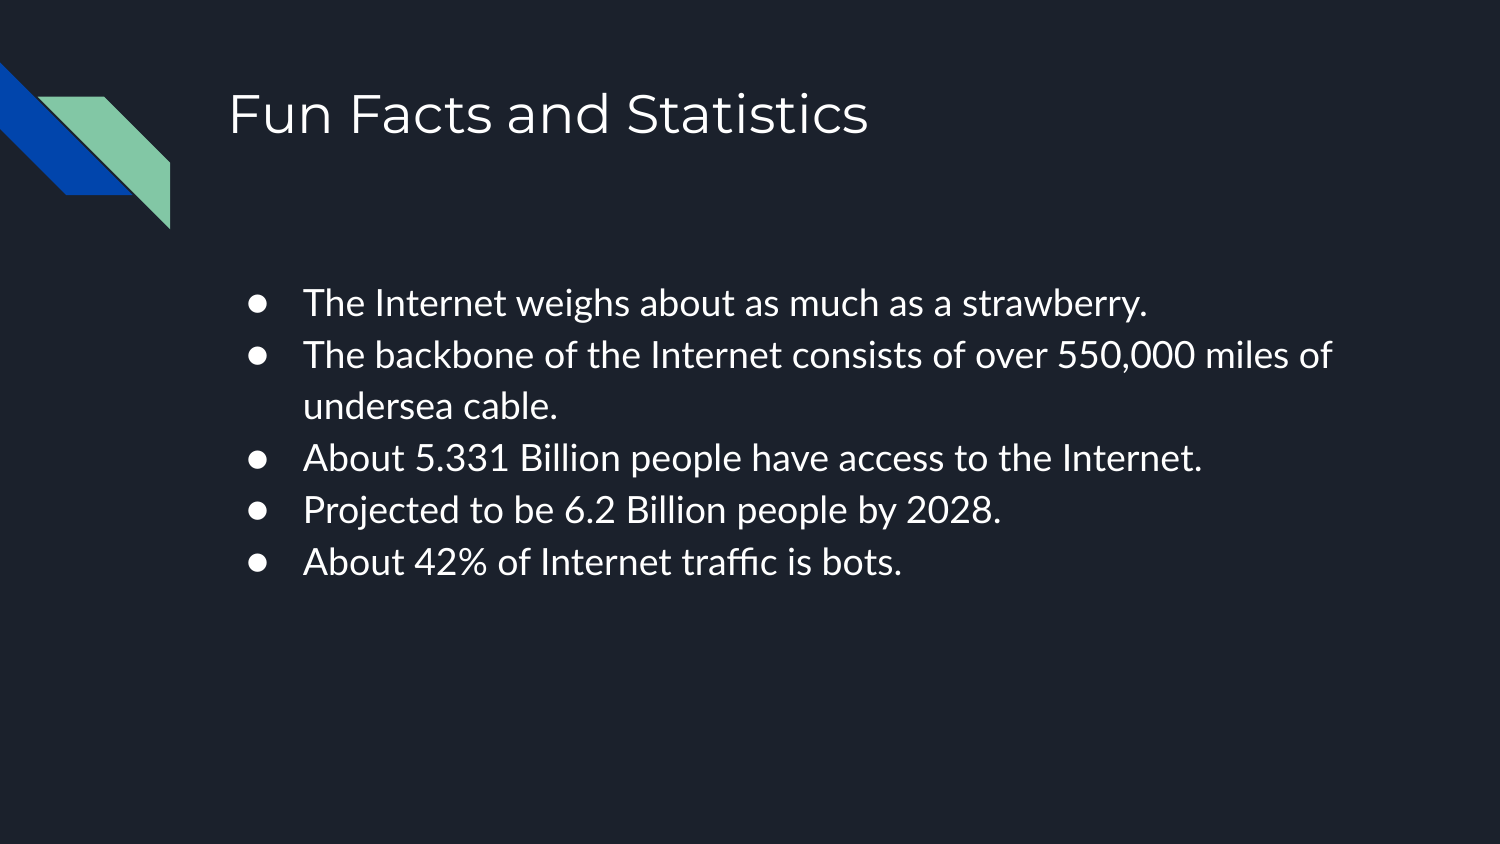

# Fun Facts and Statistics
The Internet weighs about as much as a strawberry.
The backbone of the Internet consists of over 550,000 miles of undersea cable.
About 5.331 Billion people have access to the Internet.
Projected to be 6.2 Billion people by 2028.
About 42% of Internet traffic is bots.